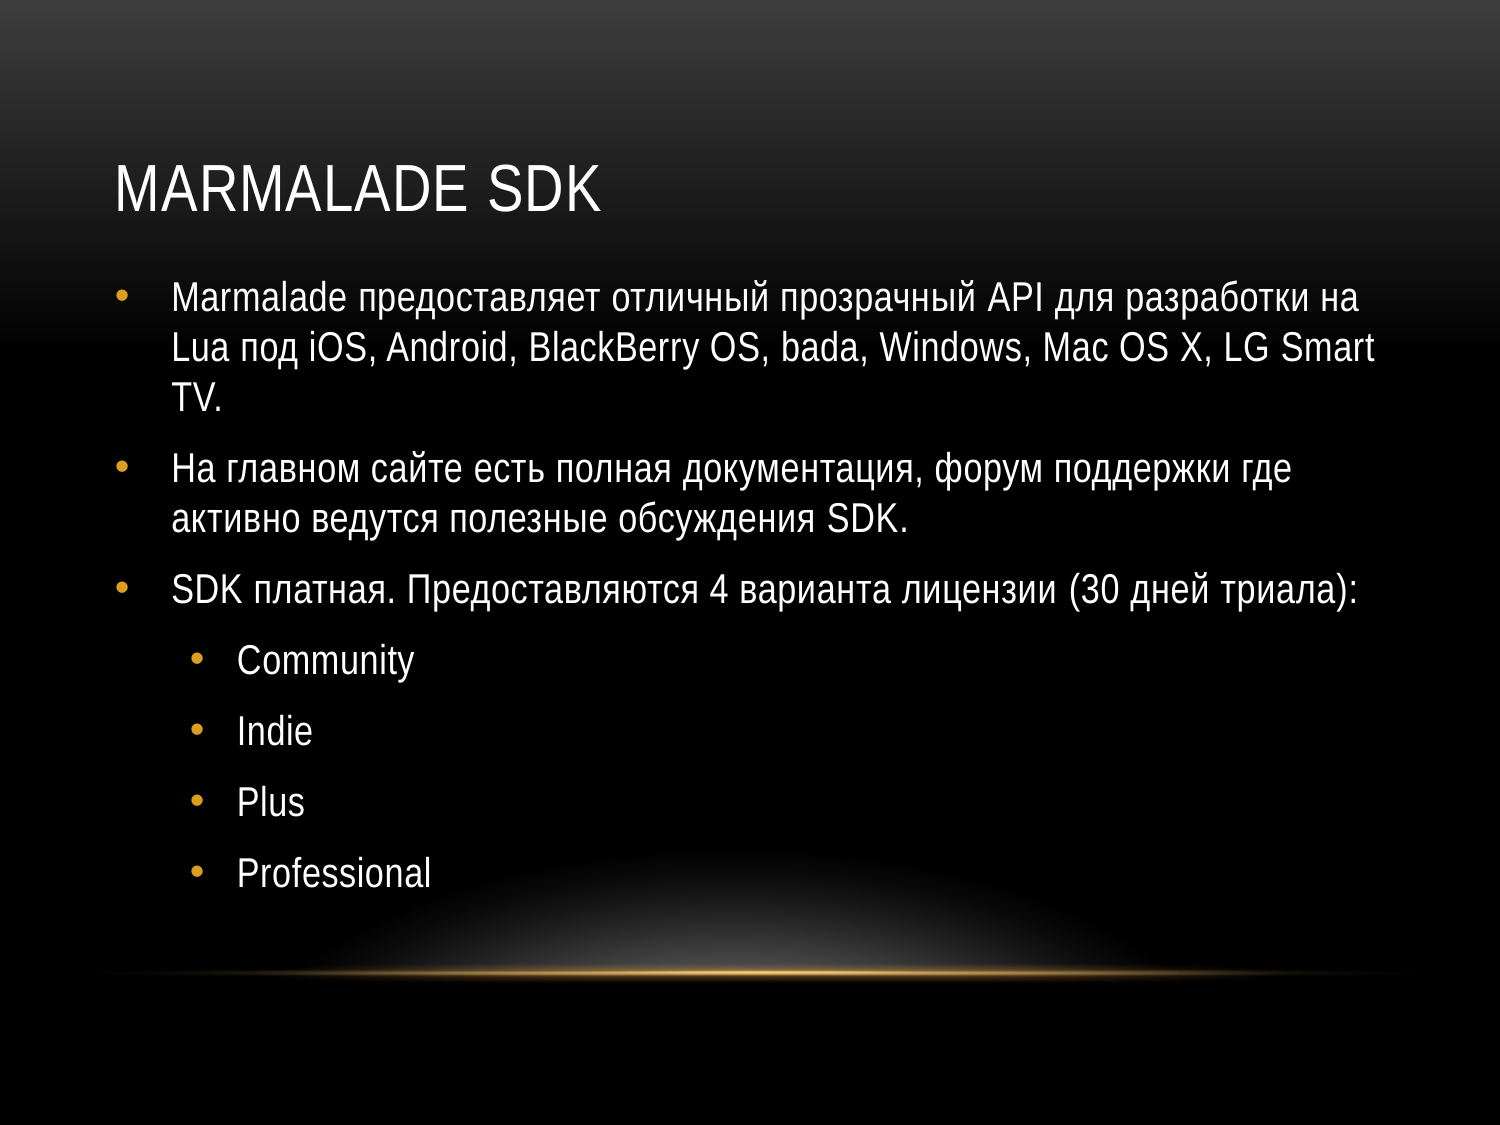

# Marmalade sdk
Marmalade предоставляет отличный прозрачный API для разработки на Lua под iOS, Android, BlackBerry OS, bada, Windows, Mac OS X, LG Smart TV.
На главном сайте есть полная документация, форум поддержки где активно ведутся полезные обсуждения SDK.
SDK платная. Предоставляются 4 варианта лицензии (30 дней триала):
Community
Indie
Plus
Professional